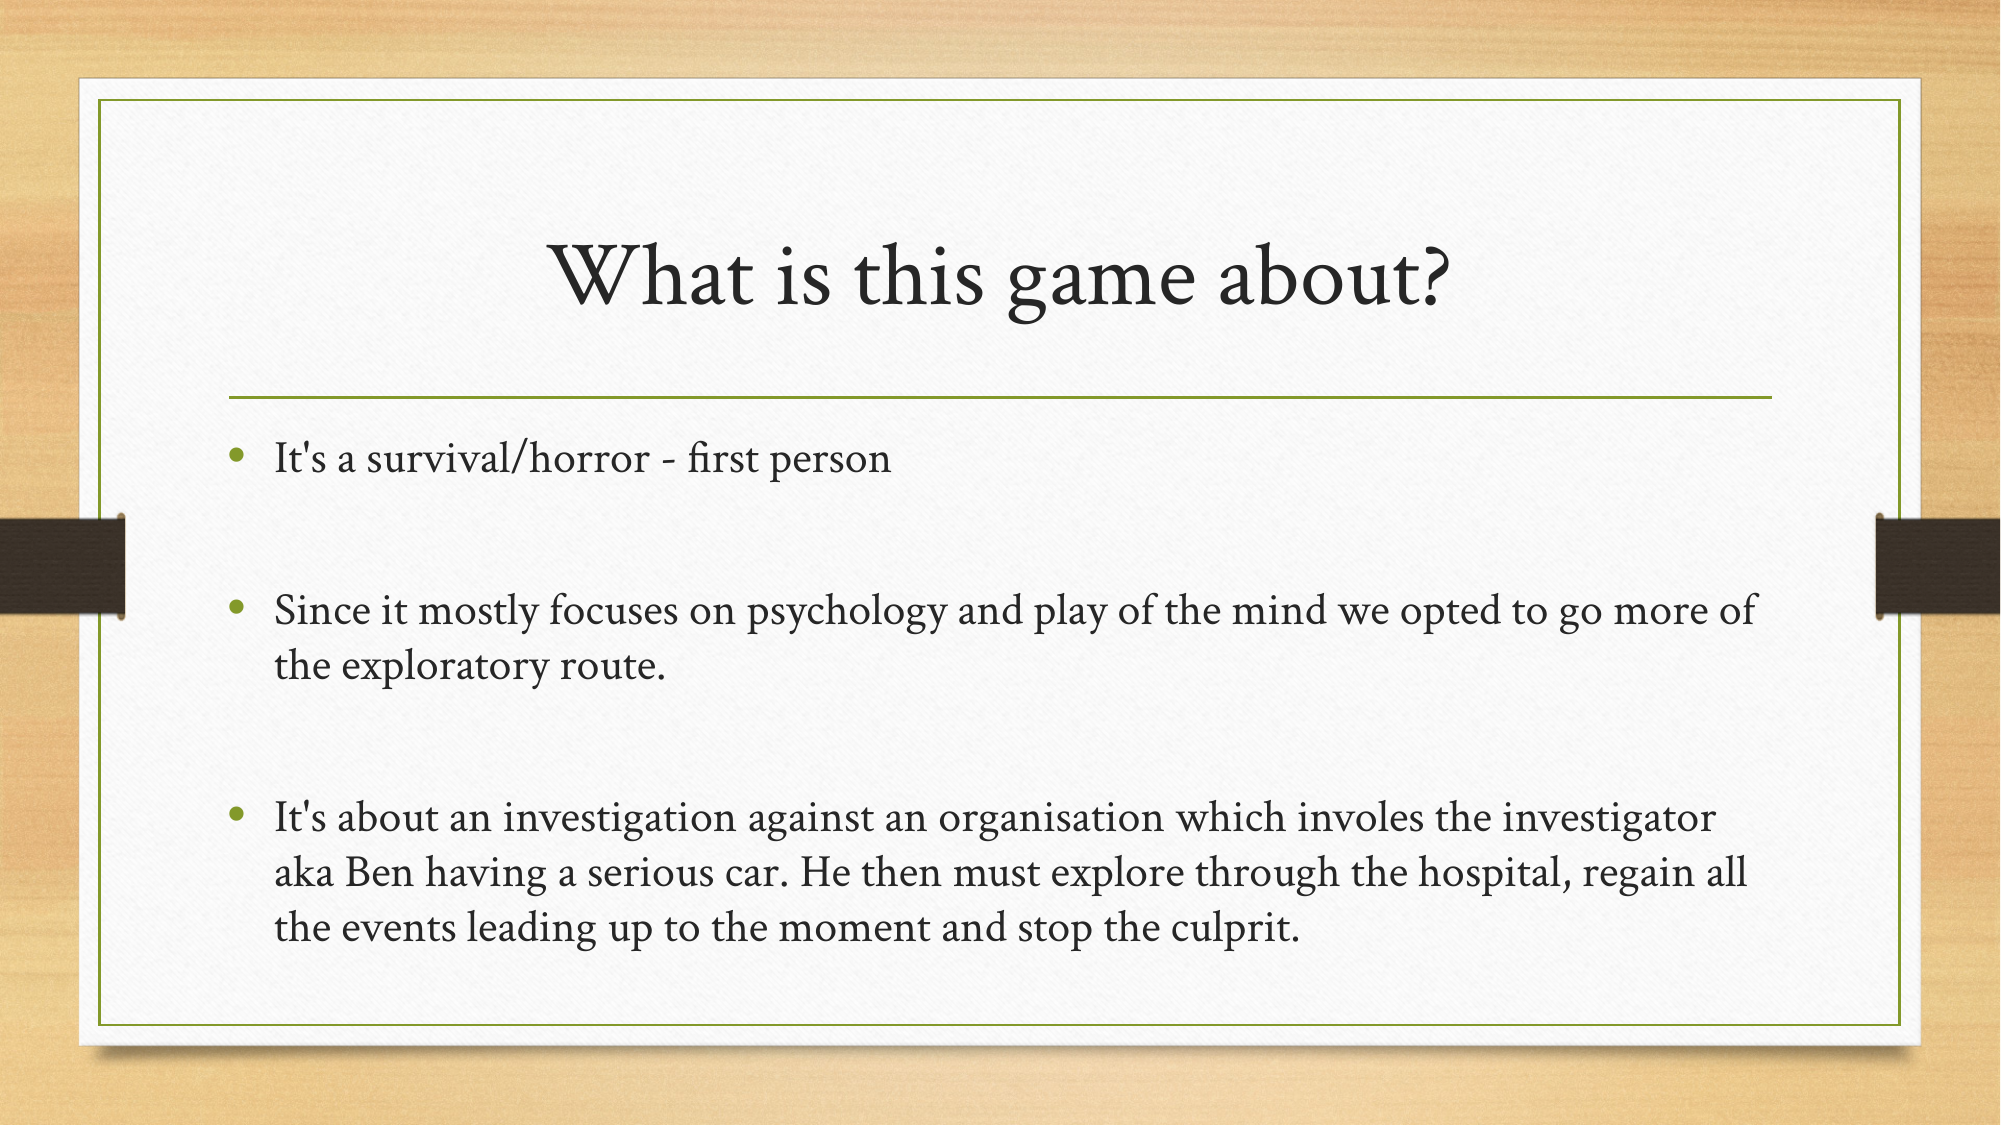

# What is this game about?
It's a survival/horror - first person

Since it mostly focuses on psychology and play of the mind we opted to go more of the exploratory route.

It's about an investigation against an organisation which involes the investigator aka Ben having a serious car. He then must explore through the hospital, regain all the events leading up to the moment and stop the culprit.